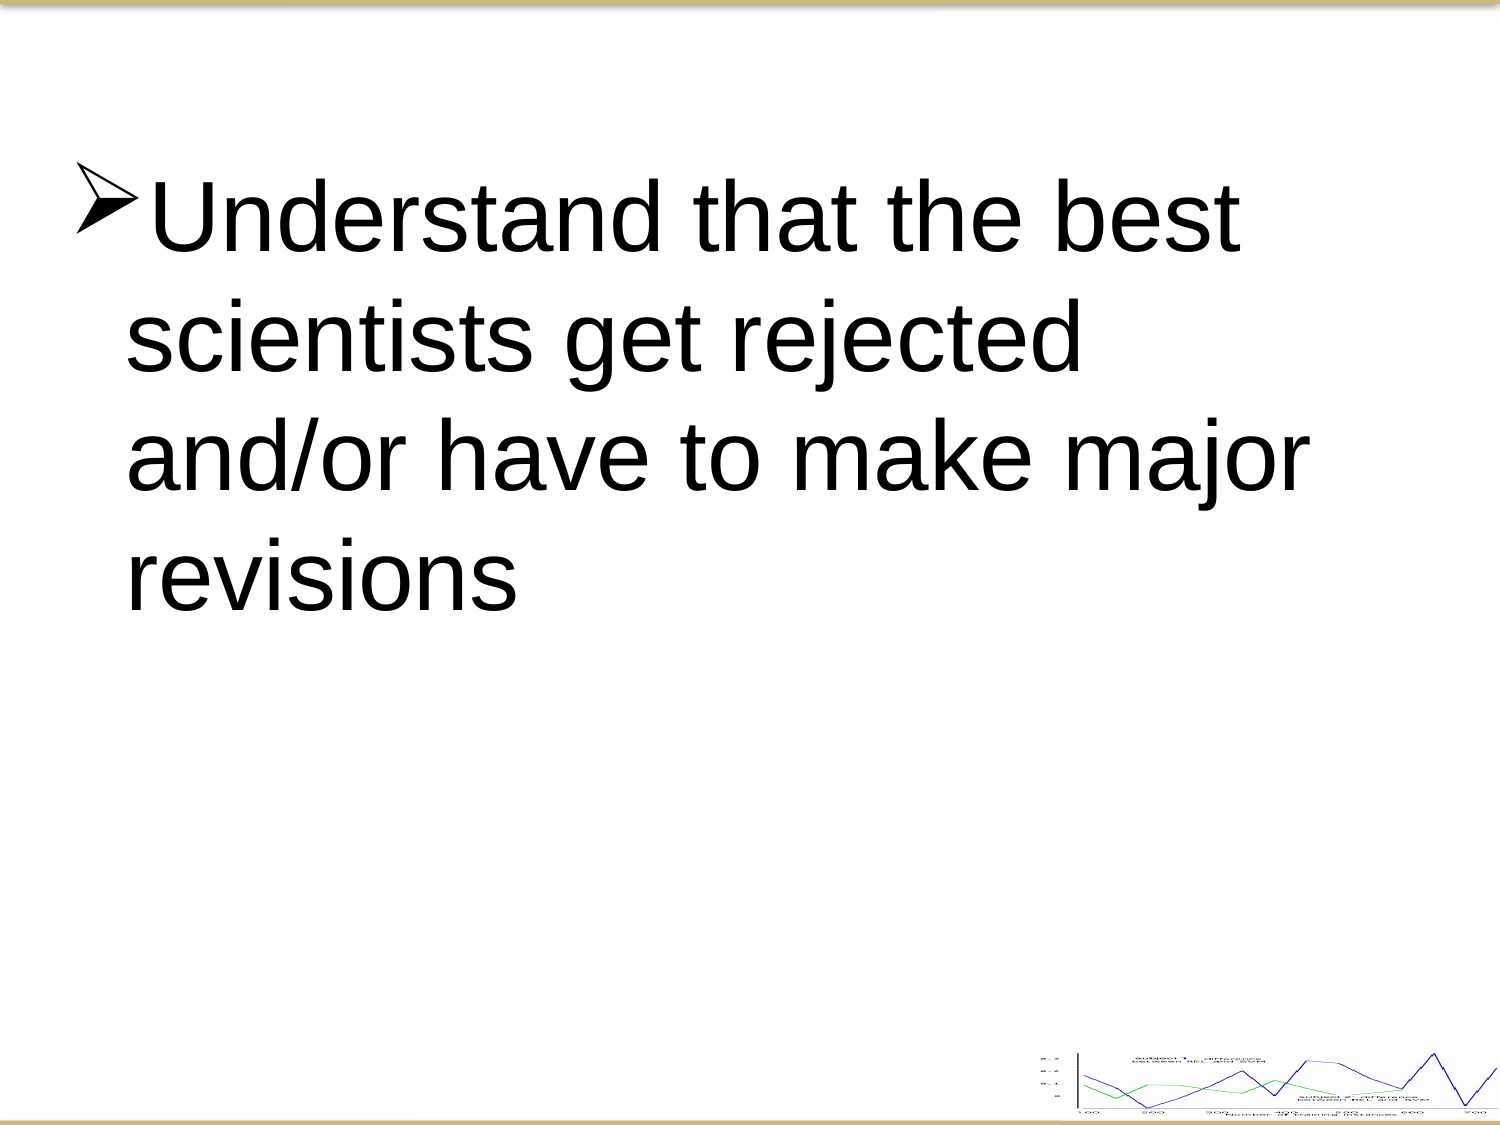

Understand that the best scientists get rejected and/or have to make major revisions